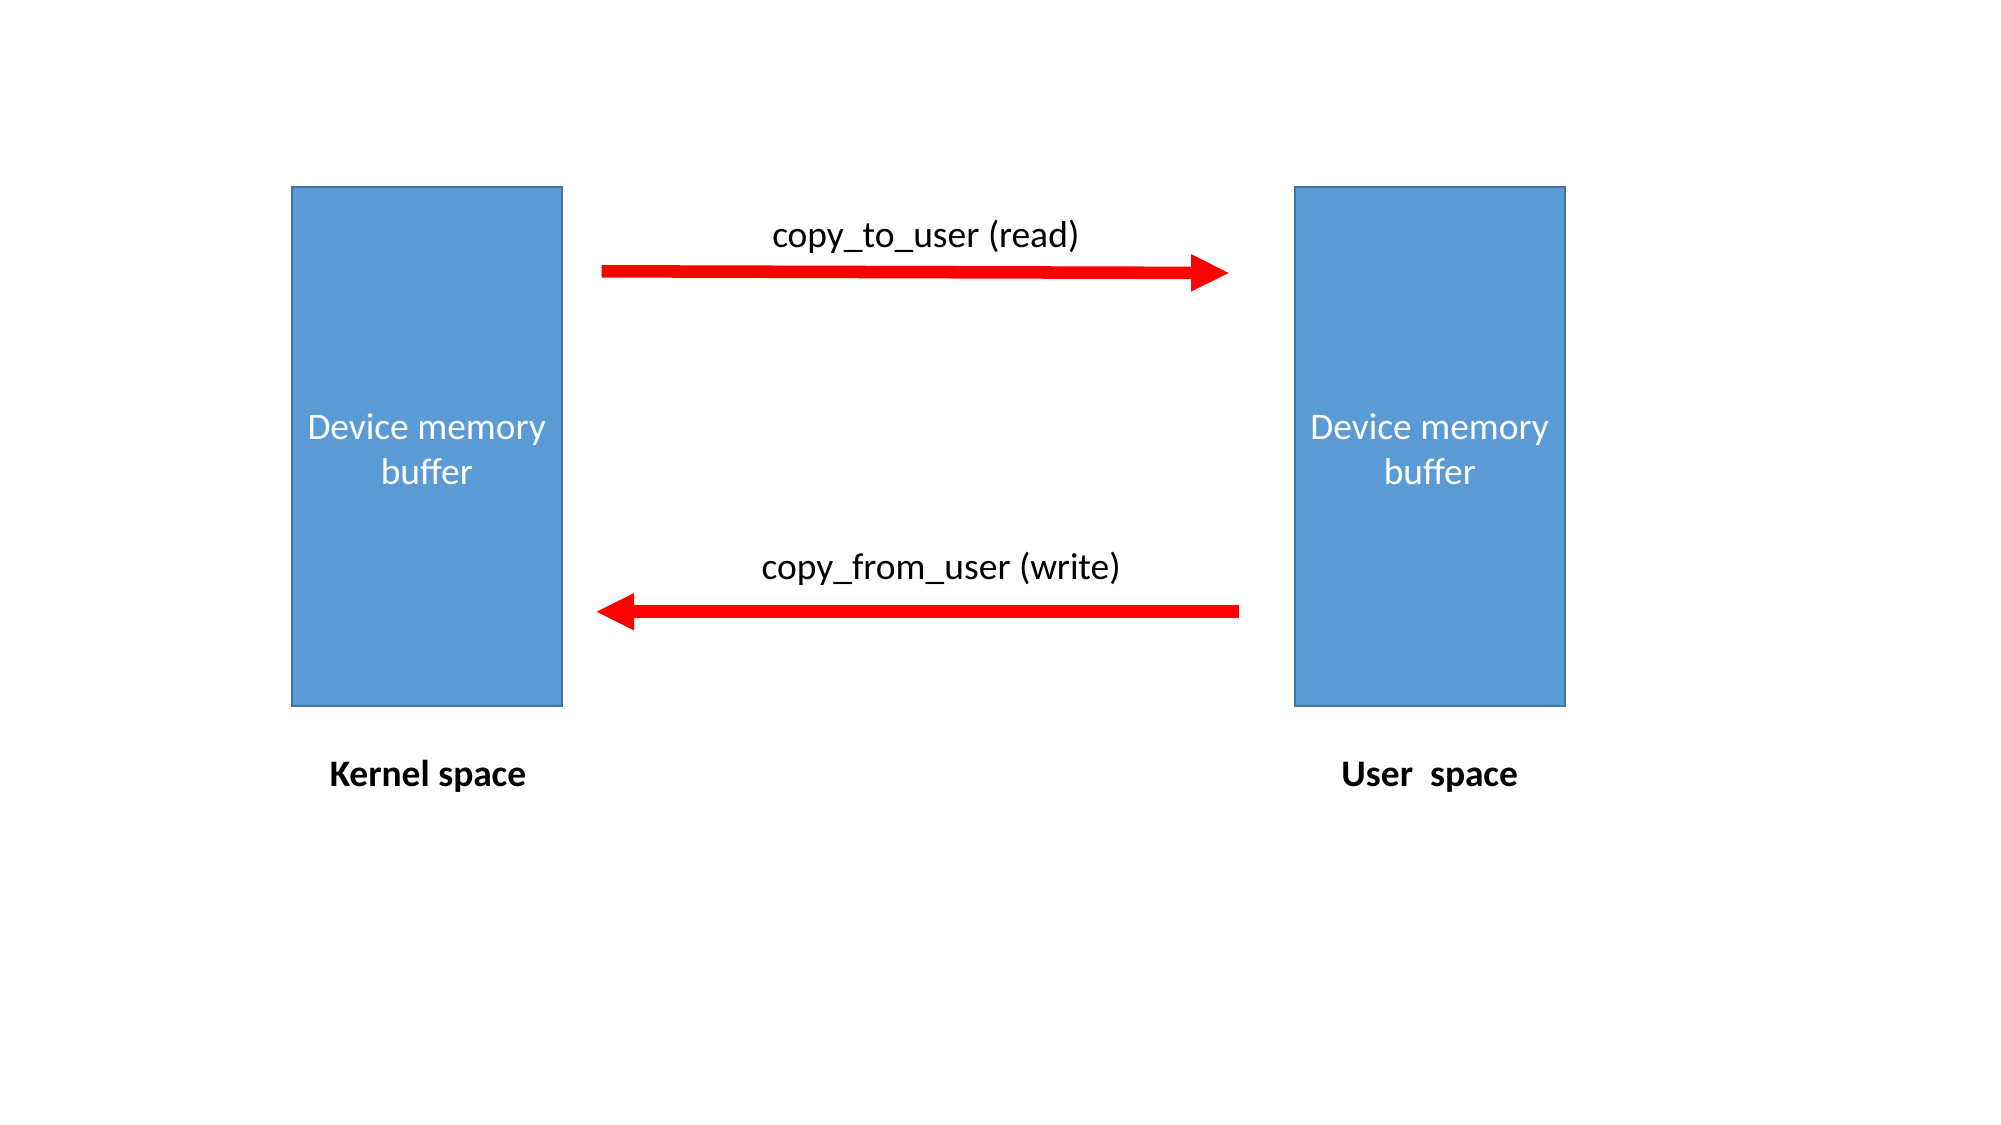

Device memory buffer
Device memory buffer
copy_to_user (read)
copy_from_user (write)
Kernel space
User  space